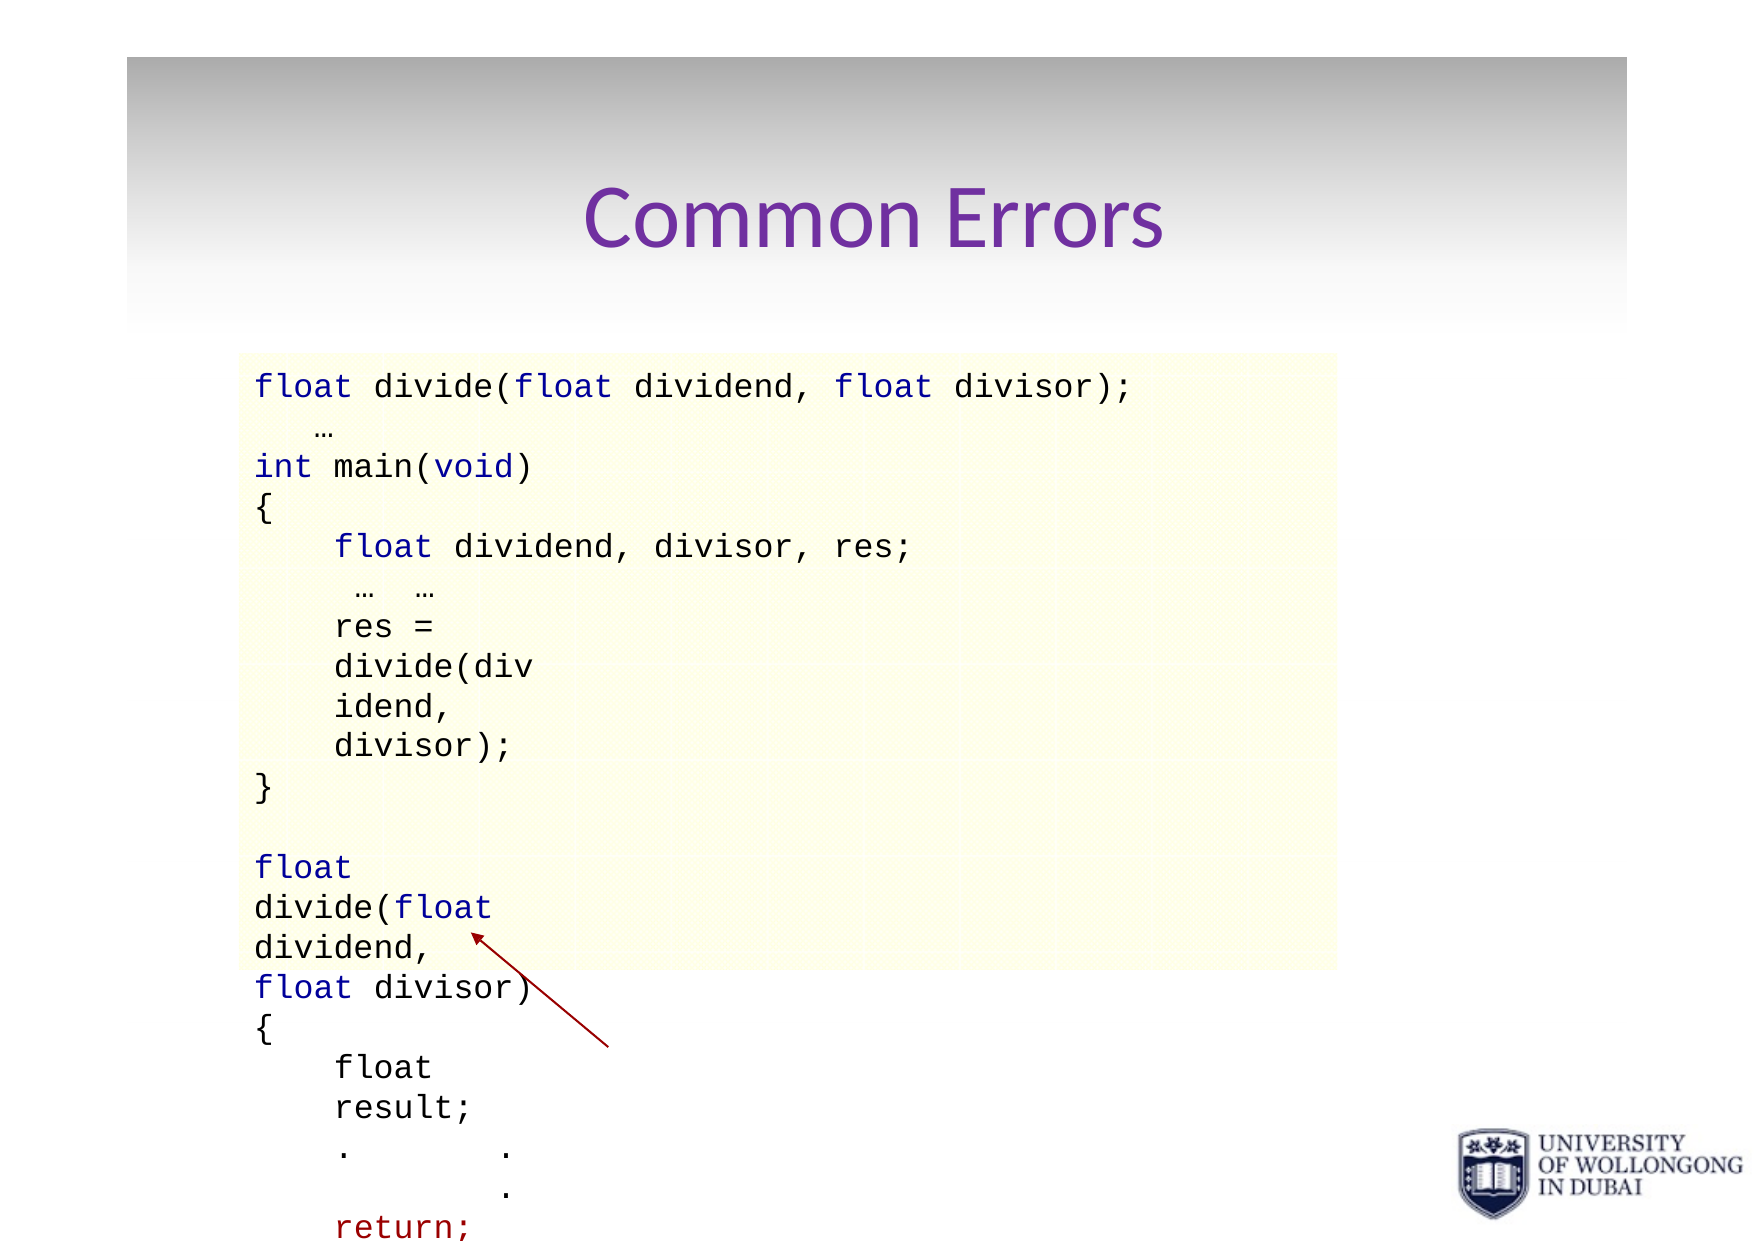

# Common Errors

float divide(float dividend, float divisor);
…
int main(void)
{
float dividend, divisor, res;
…	…
res = divide(dividend, divisor);
}

float divide(float dividend, float divisor)
{
float result;
.	.	.
return;
}

No value is returned, while float is expected
( Warning issued by most compilers )